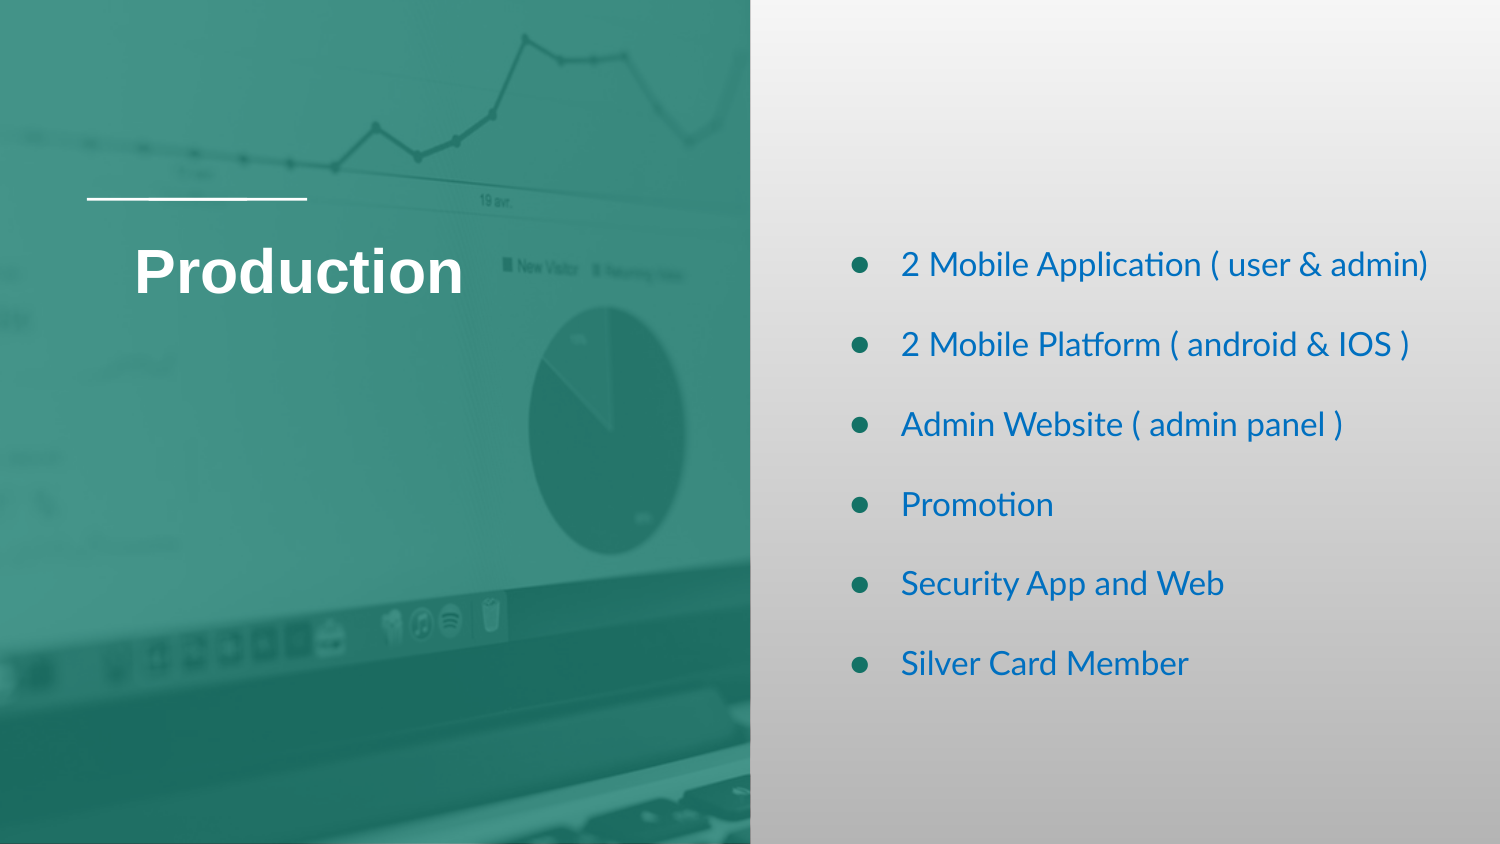

2 Mobile Application ( user & admin)
2 Mobile Platform ( android & IOS )
Admin Website ( admin panel )
Promotion
Security App and Web
Silver Card Member
# Production